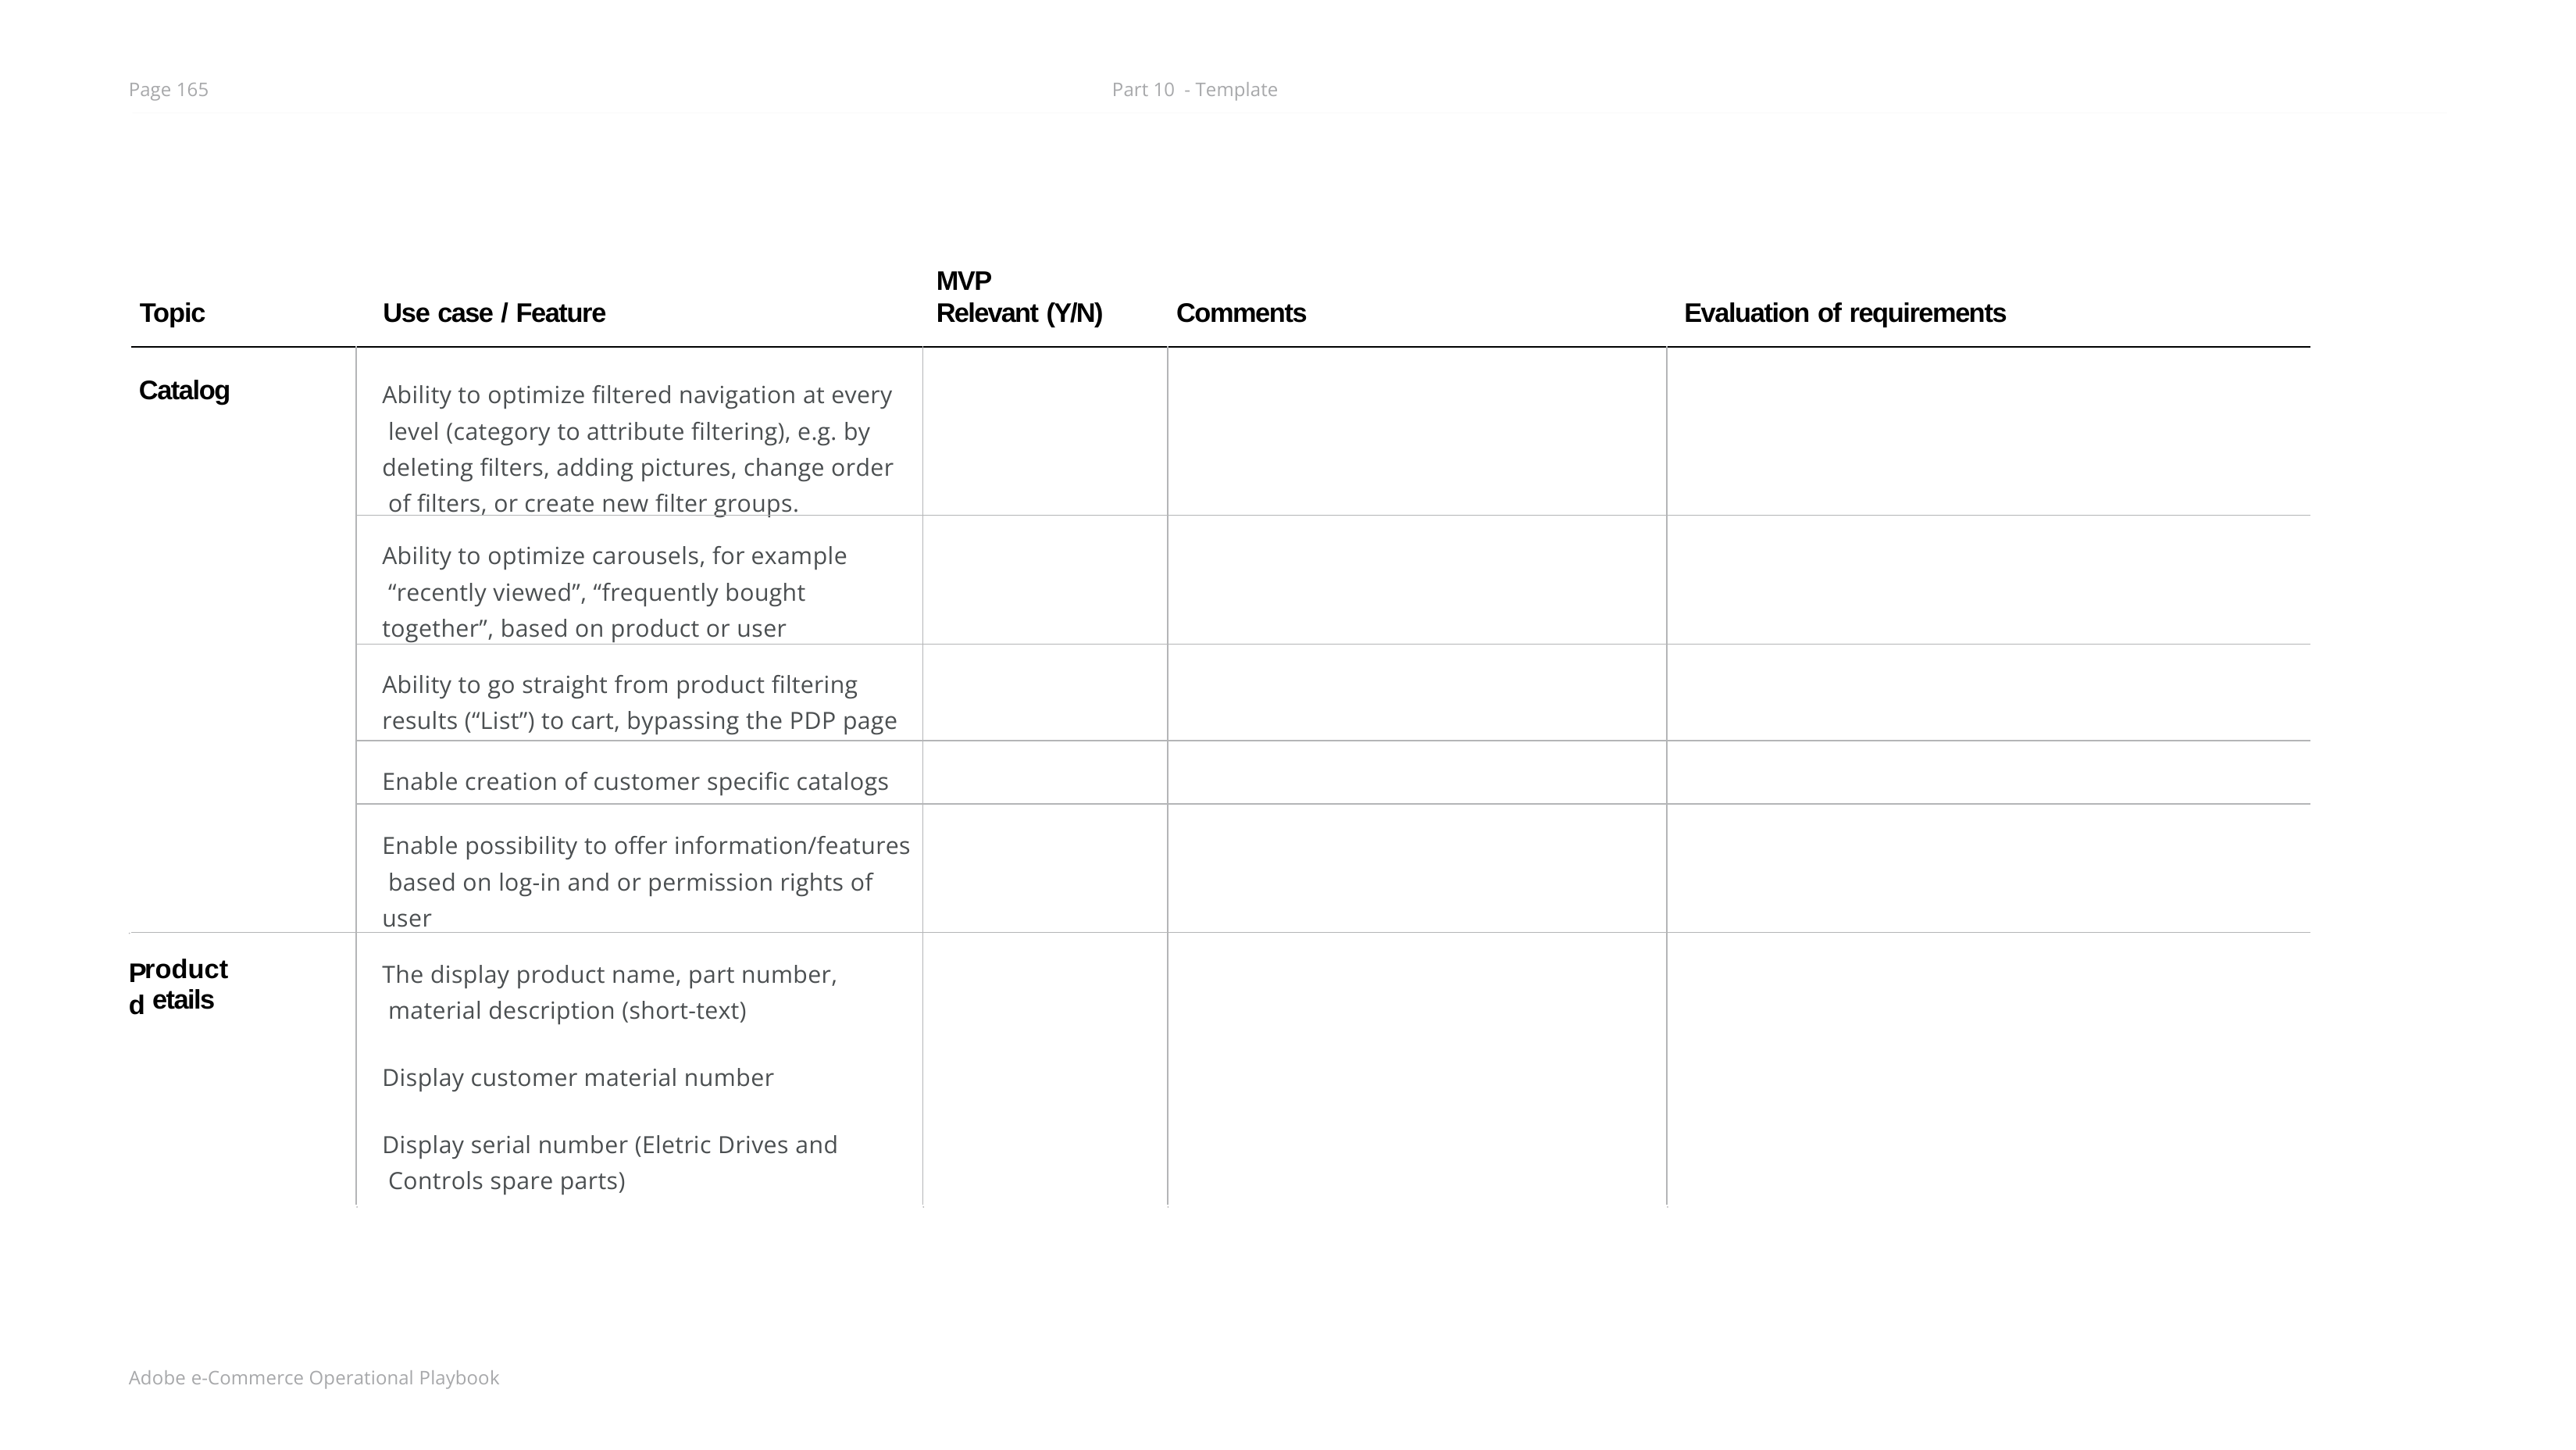

Page 165
Part 10 - Template
MVP
Relevant (Y/N)
Topic
Use case / Feature
Comments
Evaluation of requirements
| Catalog | Ability to optimize filtered navigation at every level (category to attribute filtering), e.g. by deleting filters, adding pictures, change order of filters, or create new filter groups. |  |  |  |
| --- | --- | --- | --- | --- |
|  | Ability to optimize carousels, for example “recently viewed”, “frequently bought together”, based on product or user |  |  |  |
|  | Ability to go straight from product filtering results (“List”) to cart, bypassing the PDP page |  |  |  |
|  | Enable creation of customer specific catalogs |  |  |  |
|  | Enable possibility to offer information/features based on log-in and or permission rights of user |  |  |  |
| roduct etails | The display product name, part number, material description (short-text) Display customer material number Display serial number (Eletric Drives and Controls spare parts) |  |  |  |

P
d

Adobe e-Commerce Operational Playbook